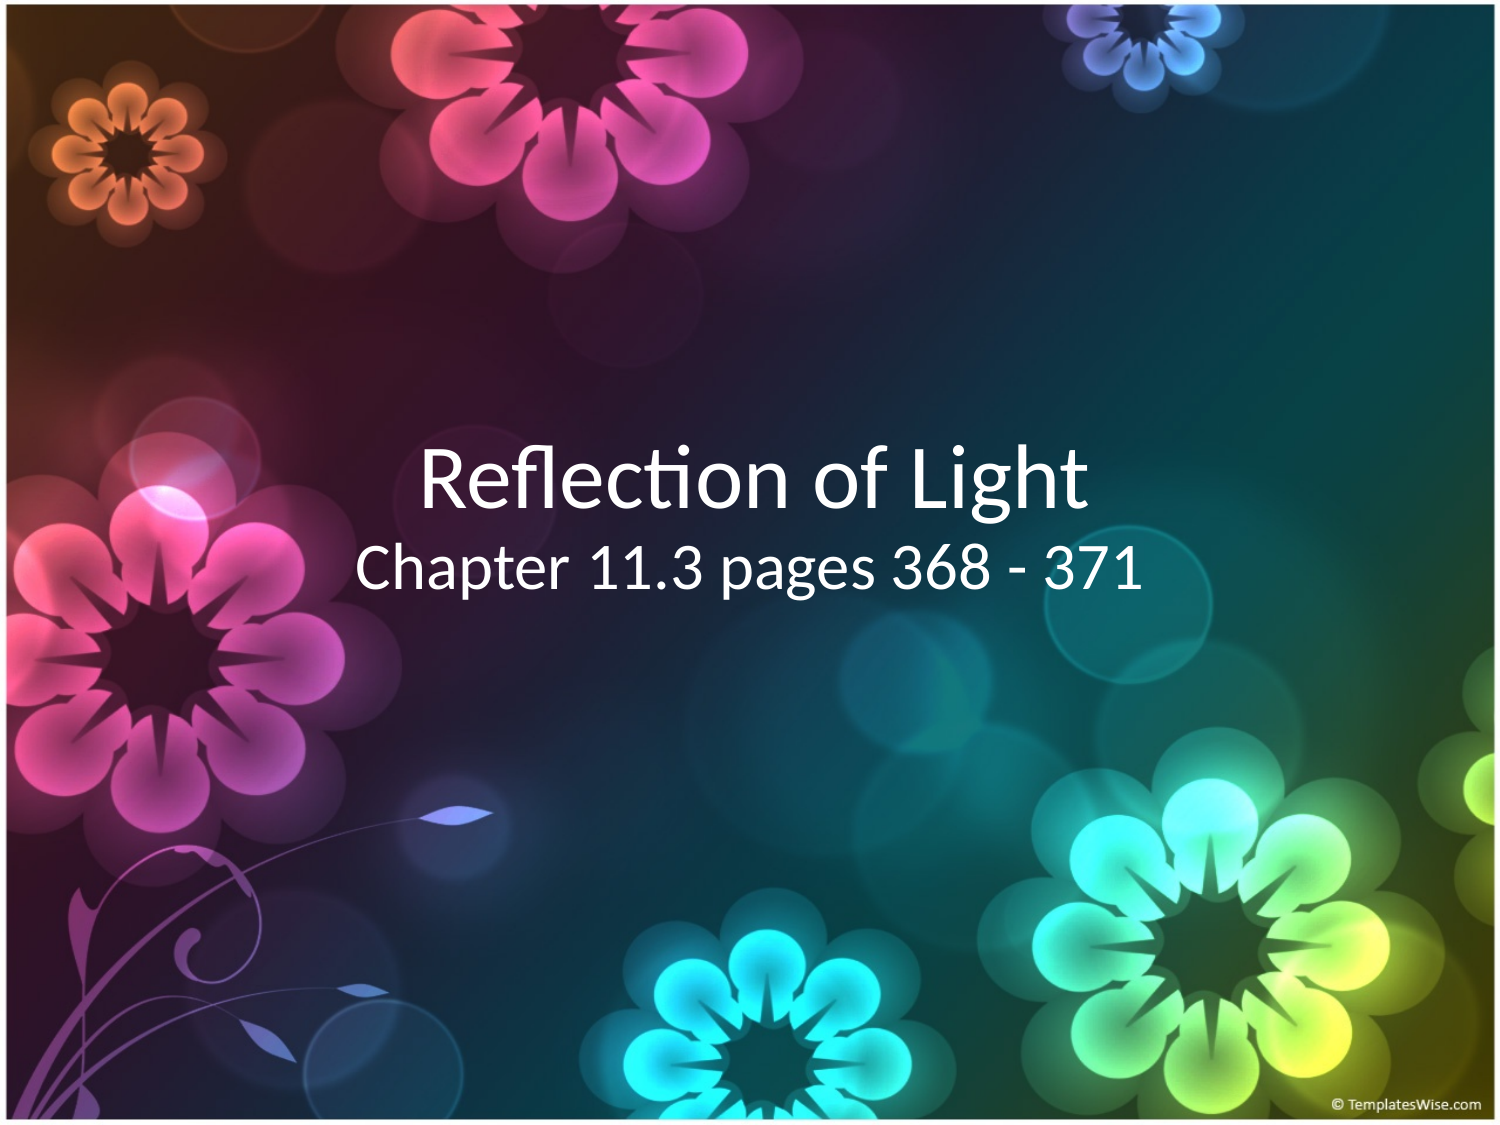

# Reflection of Light
Chapter 11.3 pages 368 - 371